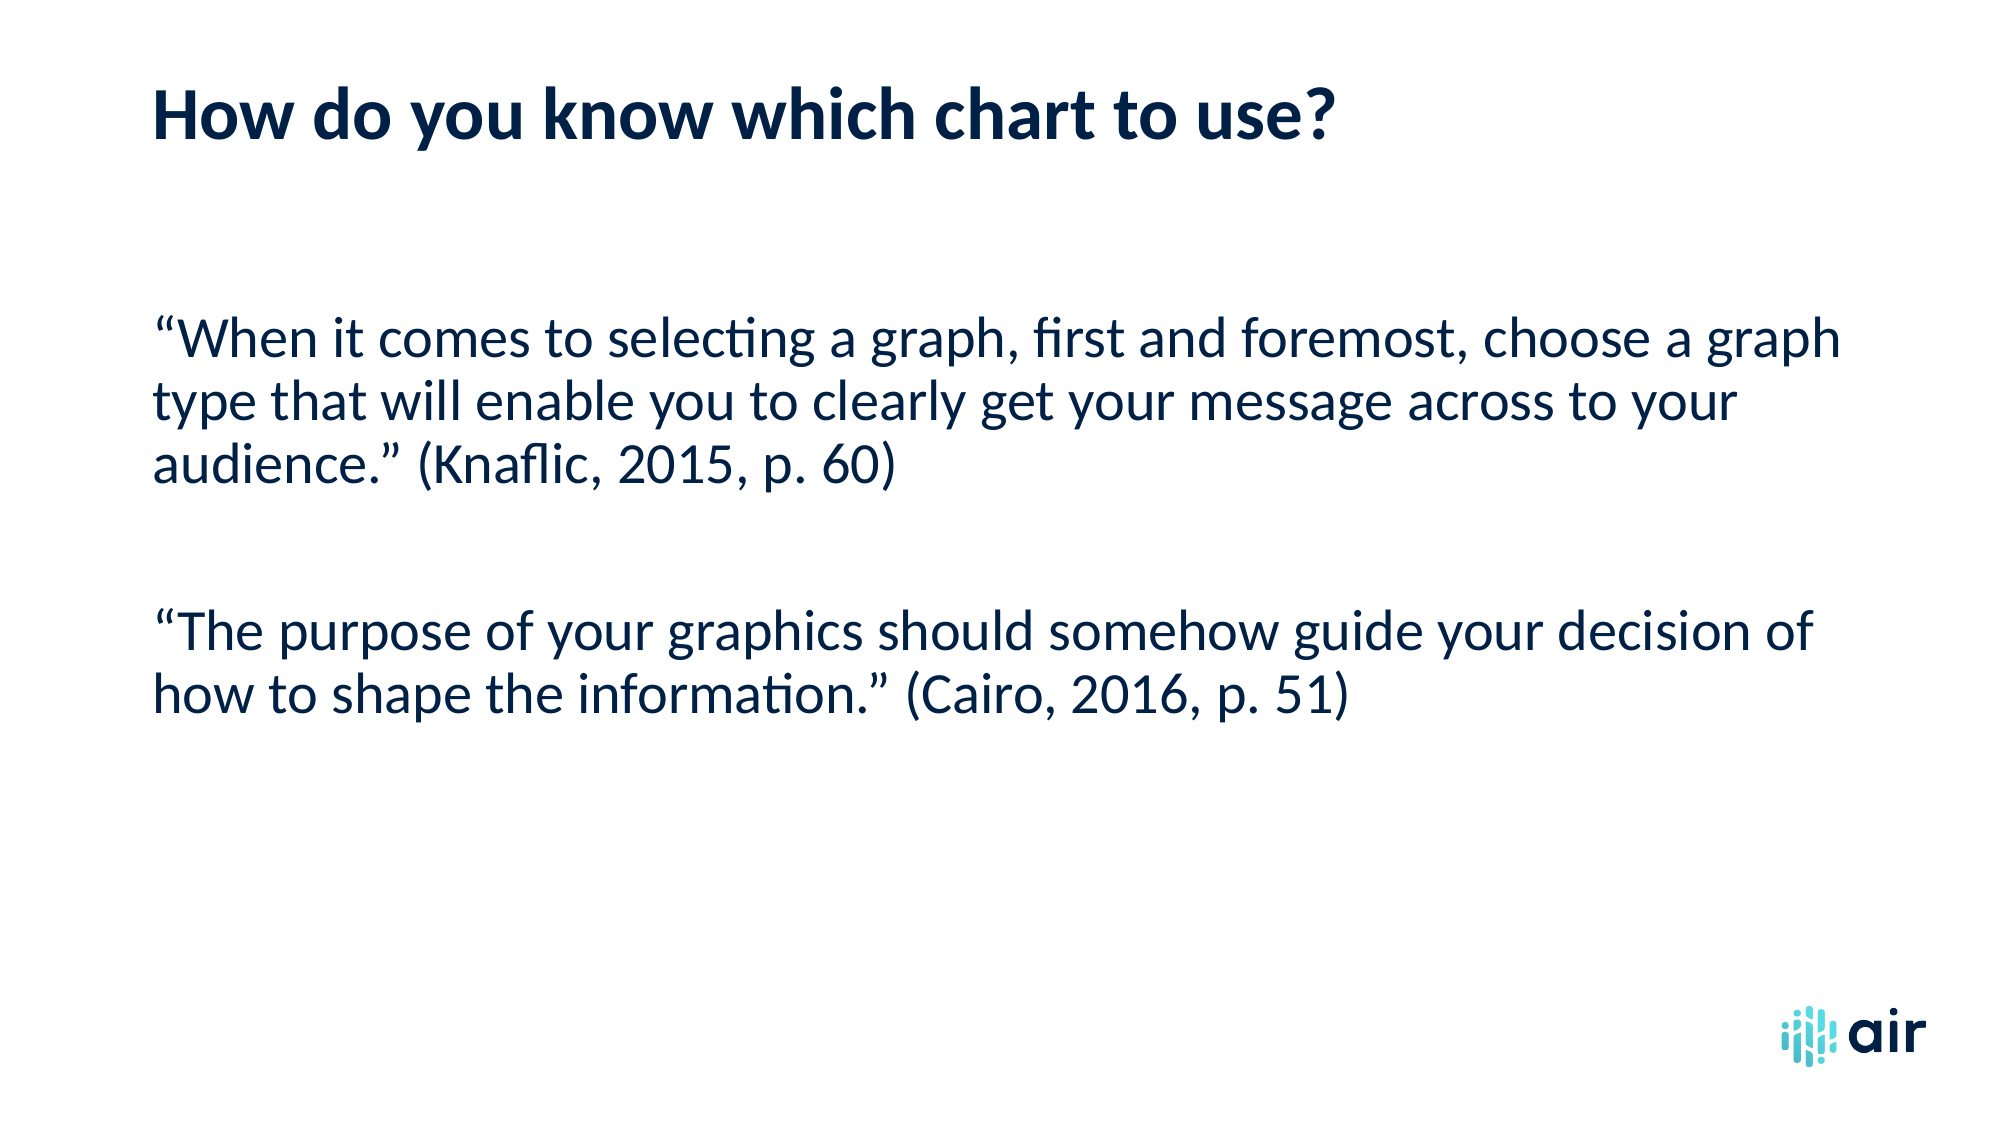

# How do you know which chart to use?
“When it comes to selecting a graph, first and foremost, choose a graph type that will enable you to clearly get your message across to your audience.” (Knaflic, 2015, p. 60)

“The purpose of your graphics should somehow guide your decision of how to shape the information.” (Cairo, 2016, p. 51)